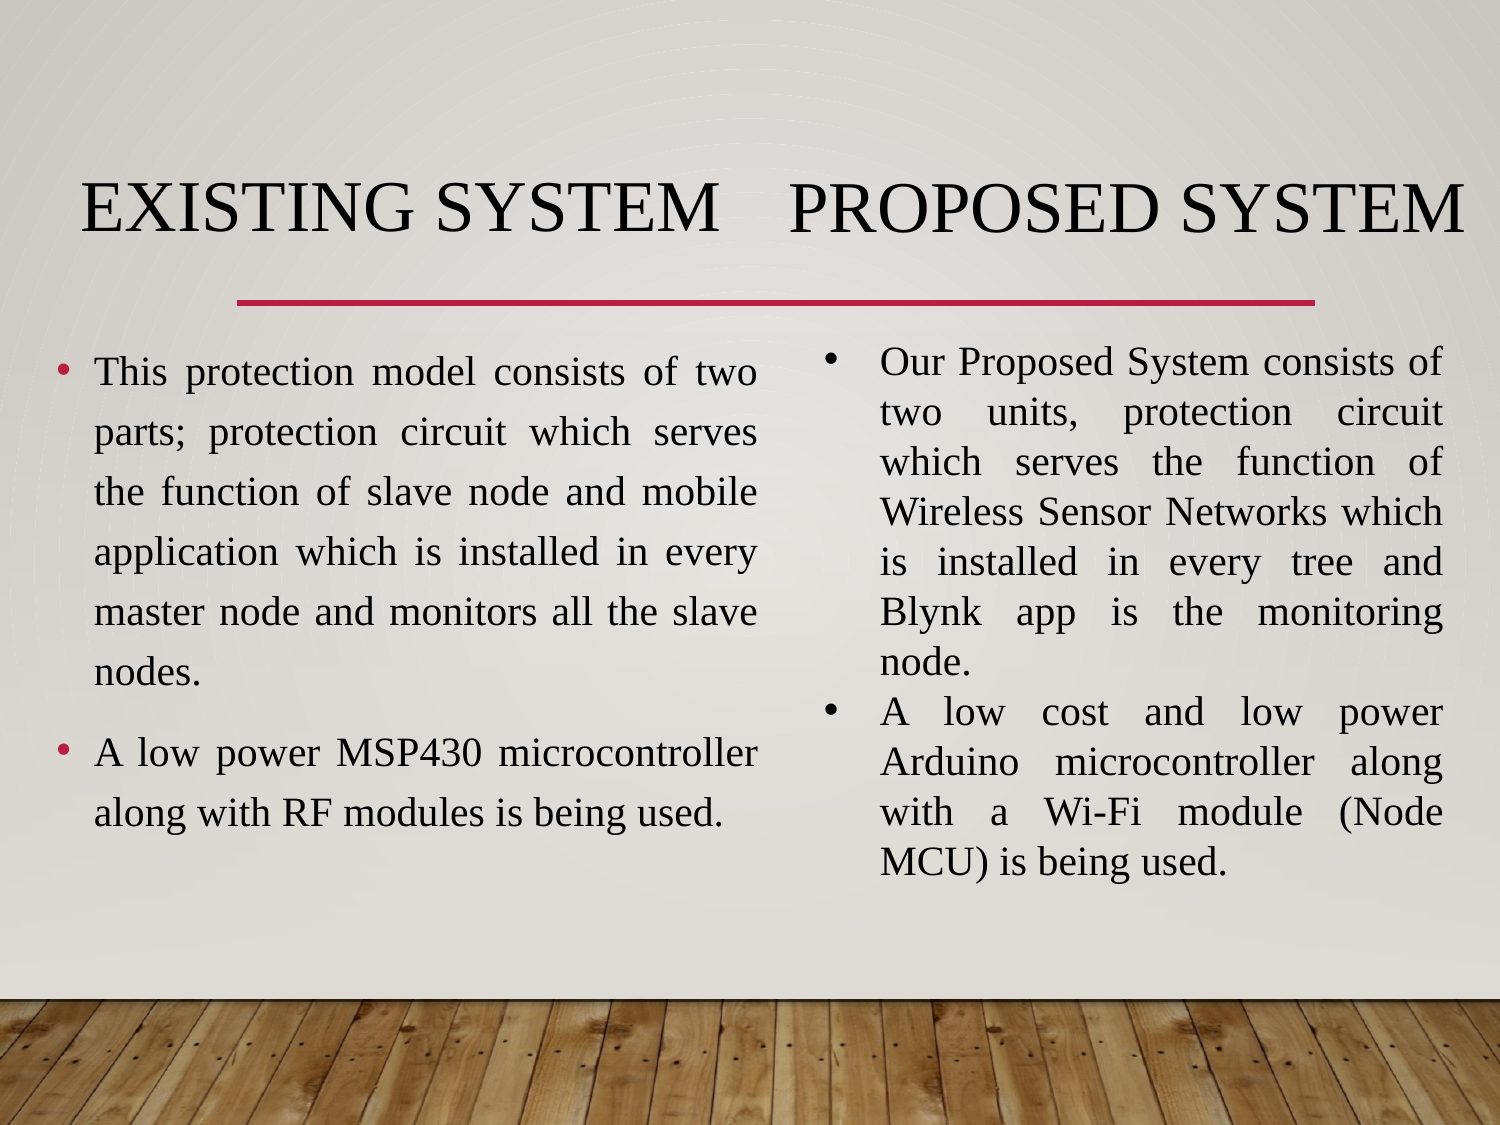

PROPOSED SYSTEM
# Existing System
Our Proposed System consists of two units, protection circuit which serves the function of Wireless Sensor Networks which is installed in every tree and Blynk app is the monitoring node.
A low cost and low power Arduino microcontroller along with a Wi-Fi module (Node MCU) is being used.
This protection model consists of two parts; protection circuit which serves the function of slave node and mobile application which is installed in every master node and monitors all the slave nodes.
A low power MSP430 microcontroller along with RF modules is being used.